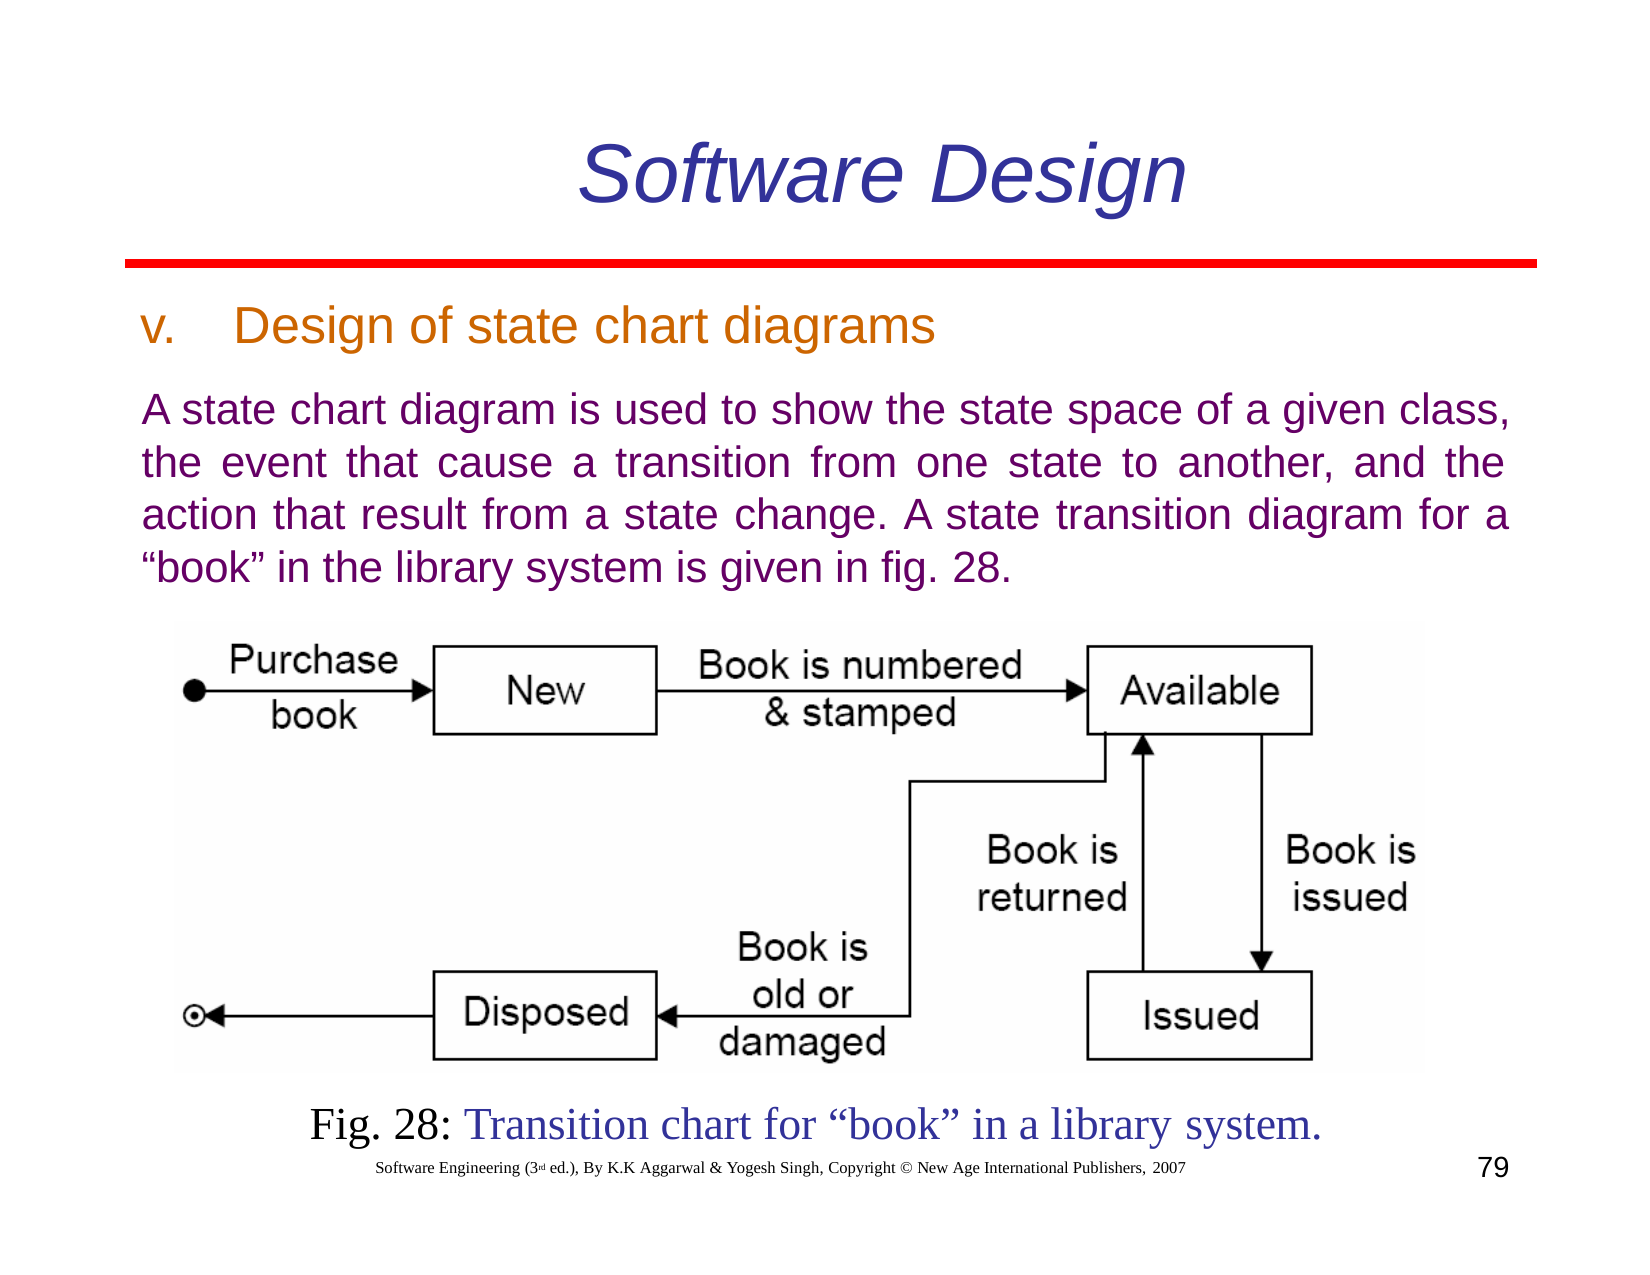

# Software Design

v.    Design of state chart diagrams
A state chart diagram is used to show the state space of a given class,  the event that cause a transition from one state to another, and the  action that result from a state change. A state transition diagram for a  “book” in the library system is given in fig. 28.

Fig. 28: Transition chart for “book” in a library system.
79
Software Engineering (3rd  ed.), By K.K Aggarwal & Yogesh Singh, Copyright © New Age International Publishers, 2007